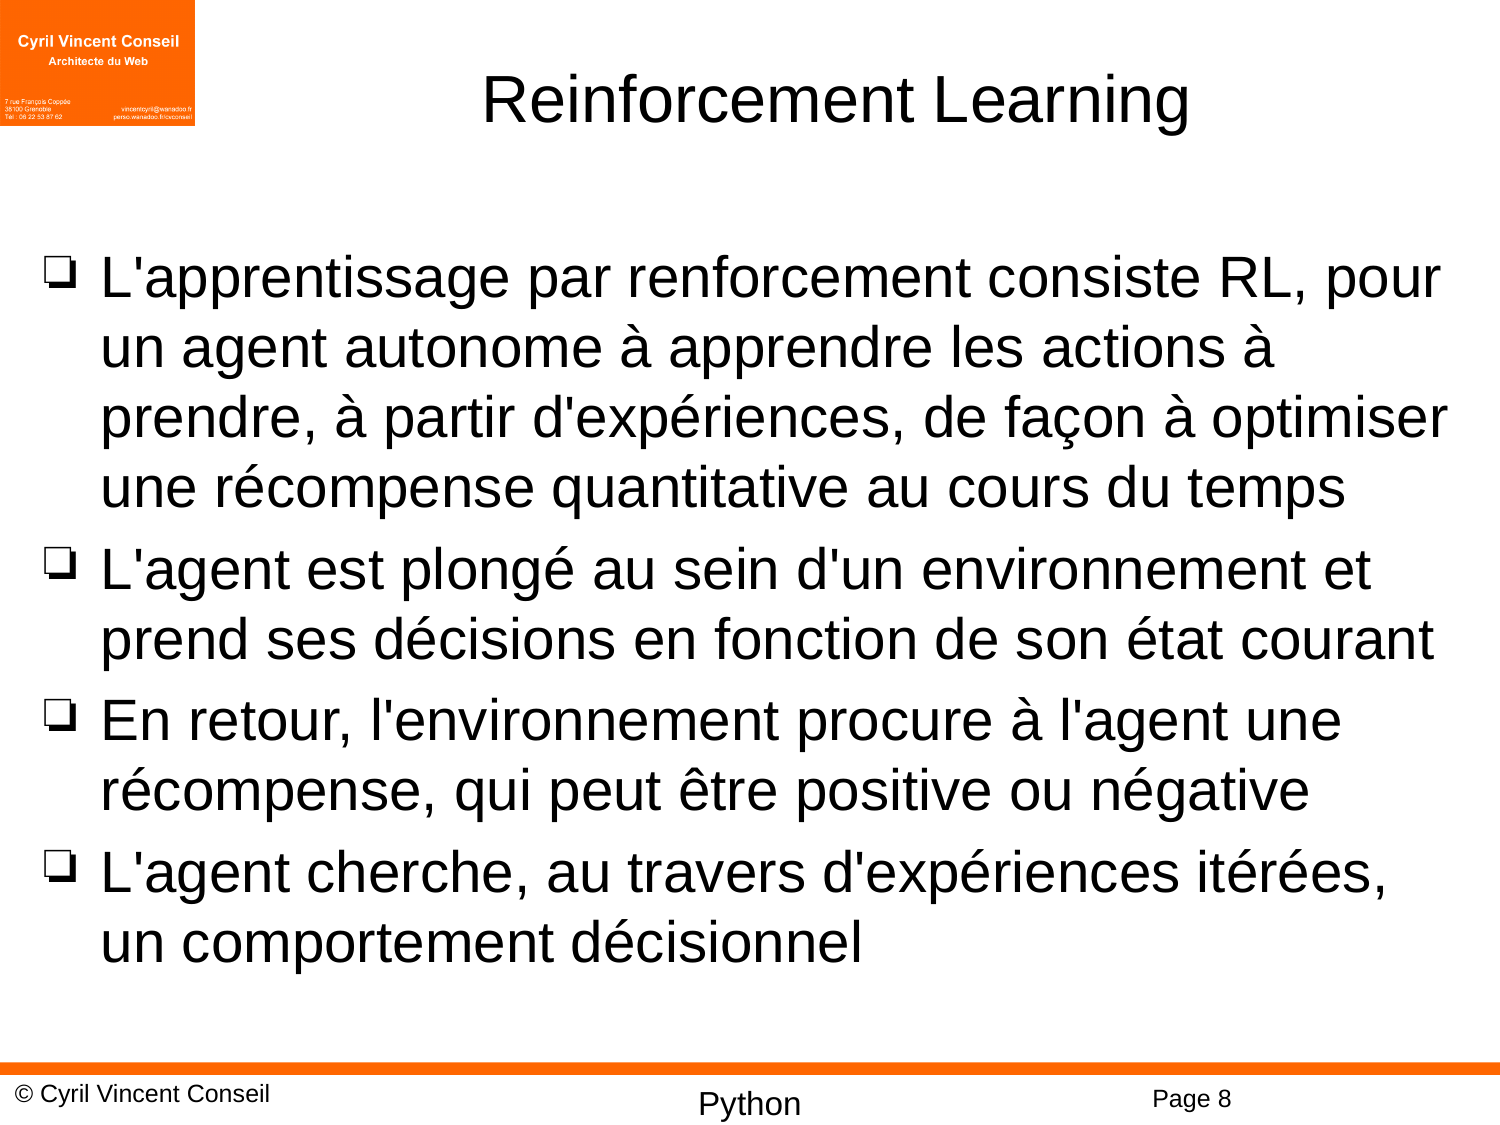

# Reinforcement Learning
L'apprentissage par renforcement consiste RL, pour un agent autonome à apprendre les actions à prendre, à partir d'expériences, de façon à optimiser une récompense quantitative au cours du temps
L'agent est plongé au sein d'un environnement et prend ses décisions en fonction de son état courant
En retour, l'environnement procure à l'agent une récompense, qui peut être positive ou négative
L'agent cherche, au travers d'expériences itérées, un comportement décisionnel